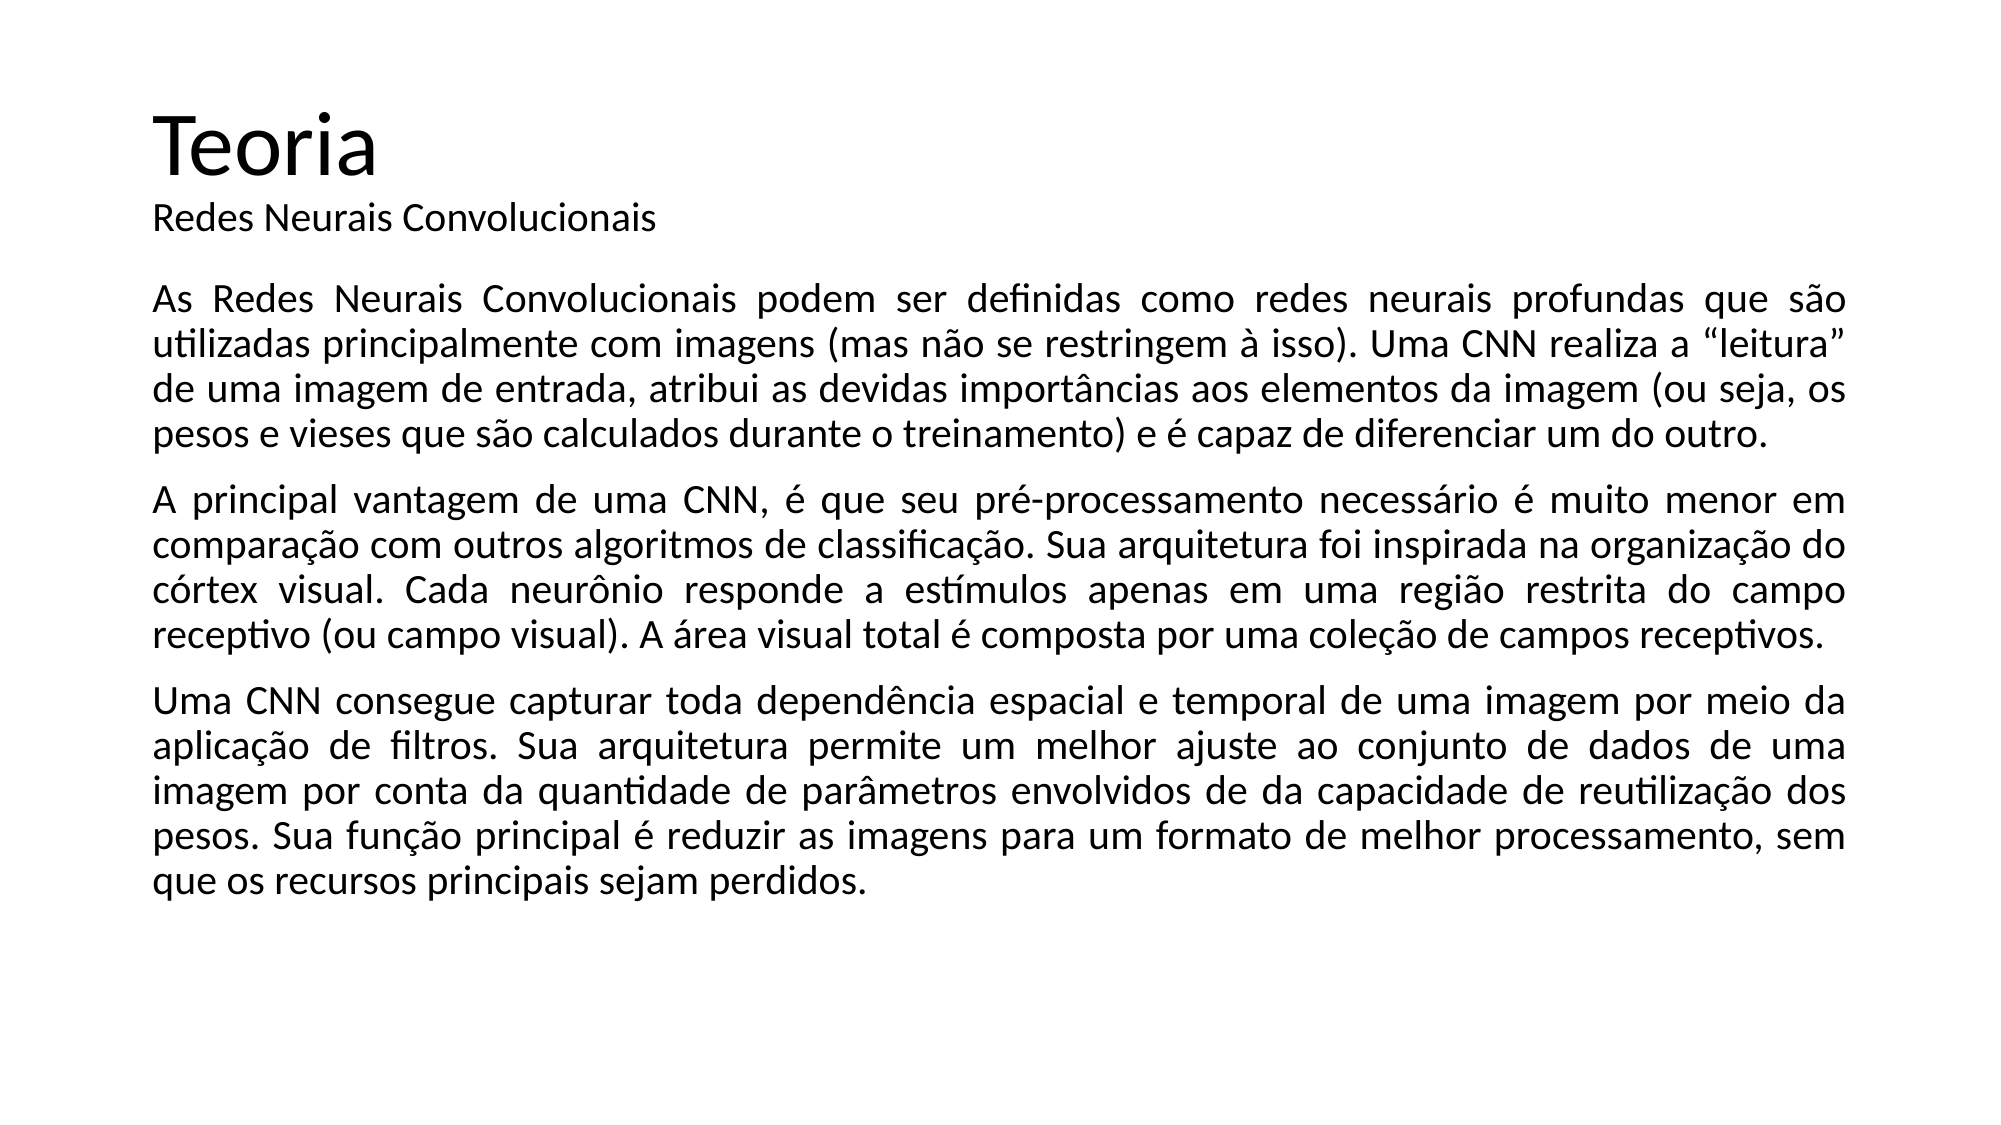

# Teoria Redes Neurais Convolucionais
As Redes Neurais Convolucionais podem ser definidas como redes neurais profundas que são utilizadas principalmente com imagens (mas não se restringem à isso). Uma CNN realiza a “leitura” de uma imagem de entrada, atribui as devidas importâncias aos elementos da imagem (ou seja, os pesos e vieses que são calculados durante o treinamento) e é capaz de diferenciar um do outro.
A principal vantagem de uma CNN, é que seu pré-processamento necessário é muito menor em comparação com outros algoritmos de classificação. Sua arquitetura foi inspirada na organização do córtex visual. Cada neurônio responde a estímulos apenas em uma região restrita do campo receptivo (ou campo visual). A área visual total é composta por uma coleção de campos receptivos.
Uma CNN consegue capturar toda dependência espacial e temporal de uma imagem por meio da aplicação de filtros. Sua arquitetura permite um melhor ajuste ao conjunto de dados de uma imagem por conta da quantidade de parâmetros envolvidos de da capacidade de reutilização dos pesos. Sua função principal é reduzir as imagens para um formato de melhor processamento, sem que os recursos principais sejam perdidos.